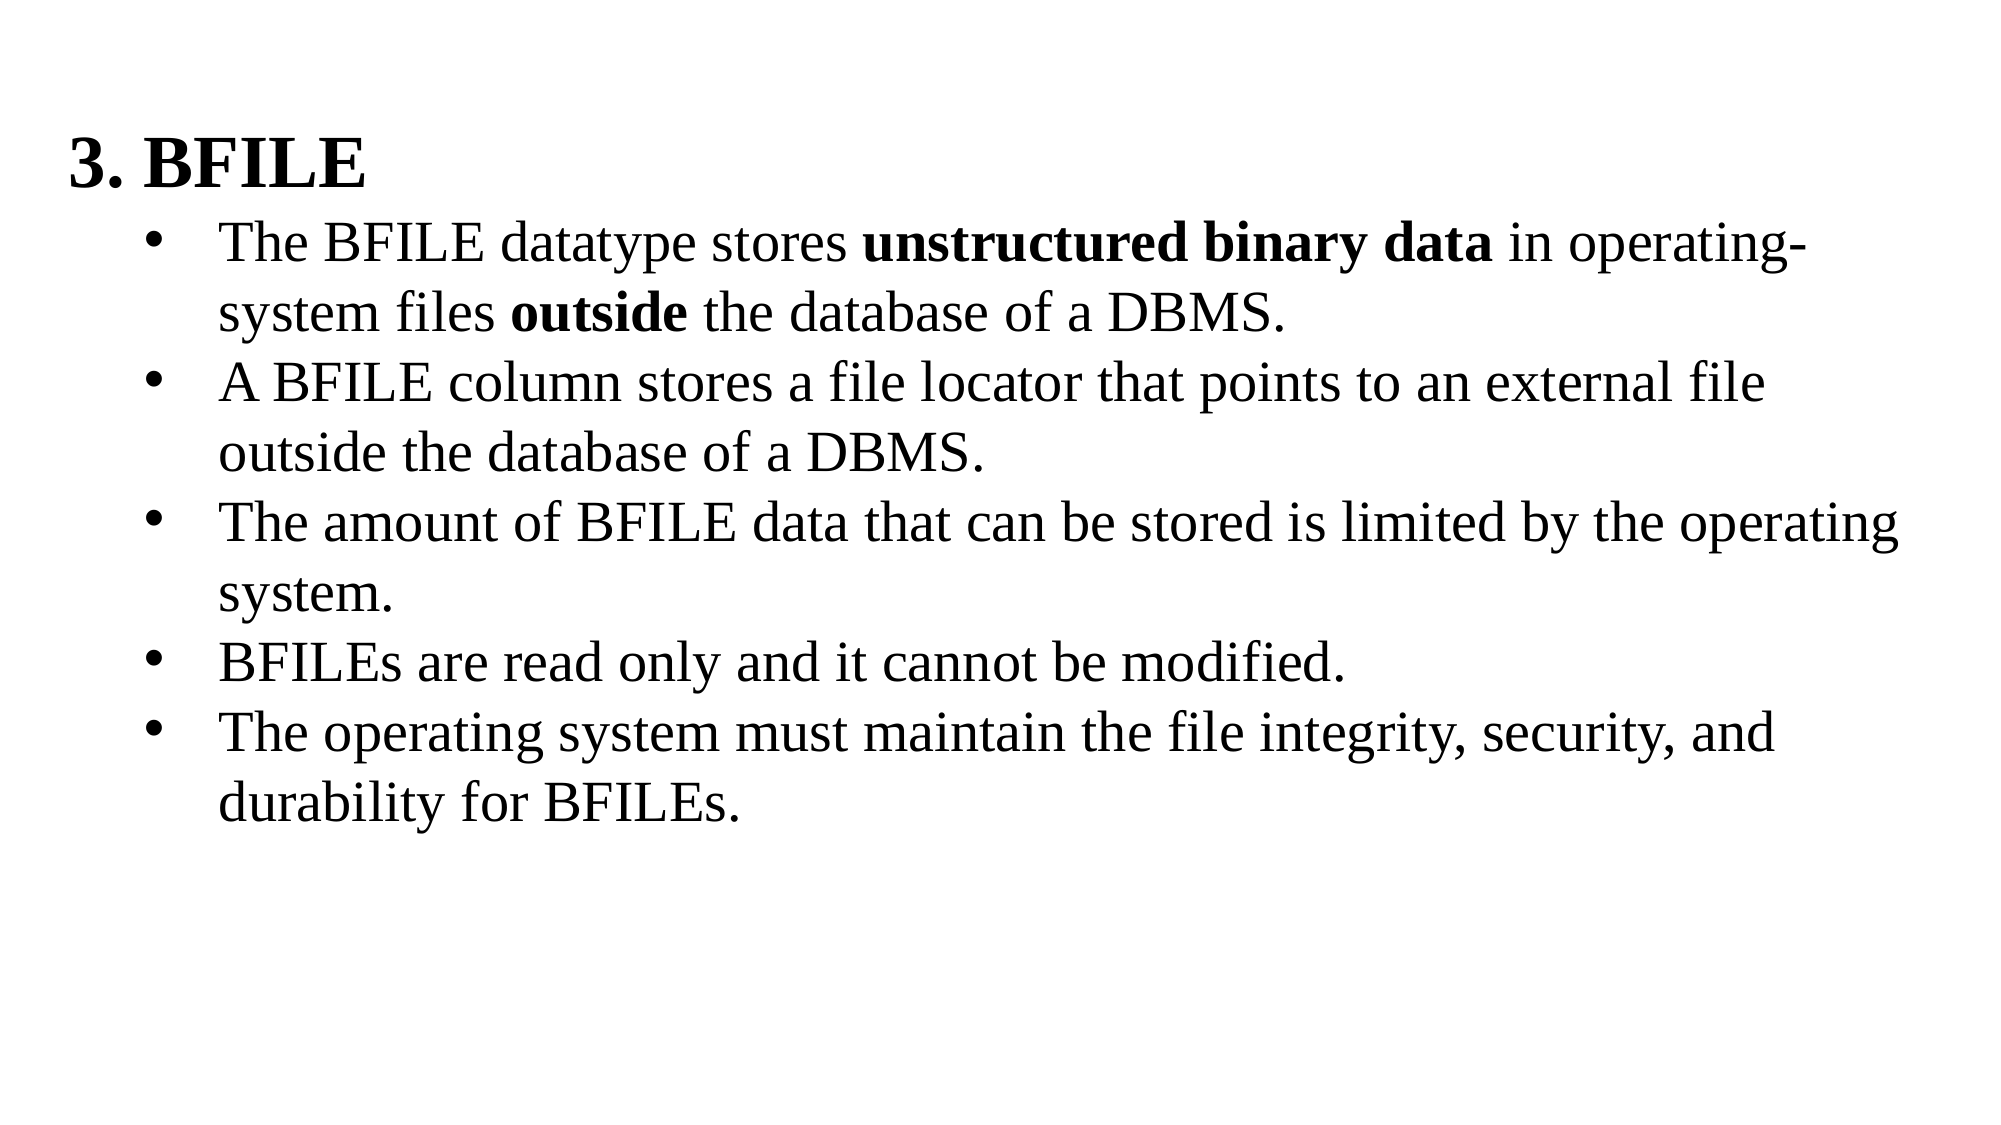

3. BFILE
The BFILE datatype stores unstructured binary data in operating-system files outside the database of a DBMS.
A BFILE column stores a file locator that points to an external file outside the database of a DBMS.
The amount of BFILE data that can be stored is limited by the operating system.
BFILEs are read only and it cannot be modified.
The operating system must maintain the file integrity, security, and durability for BFILEs.